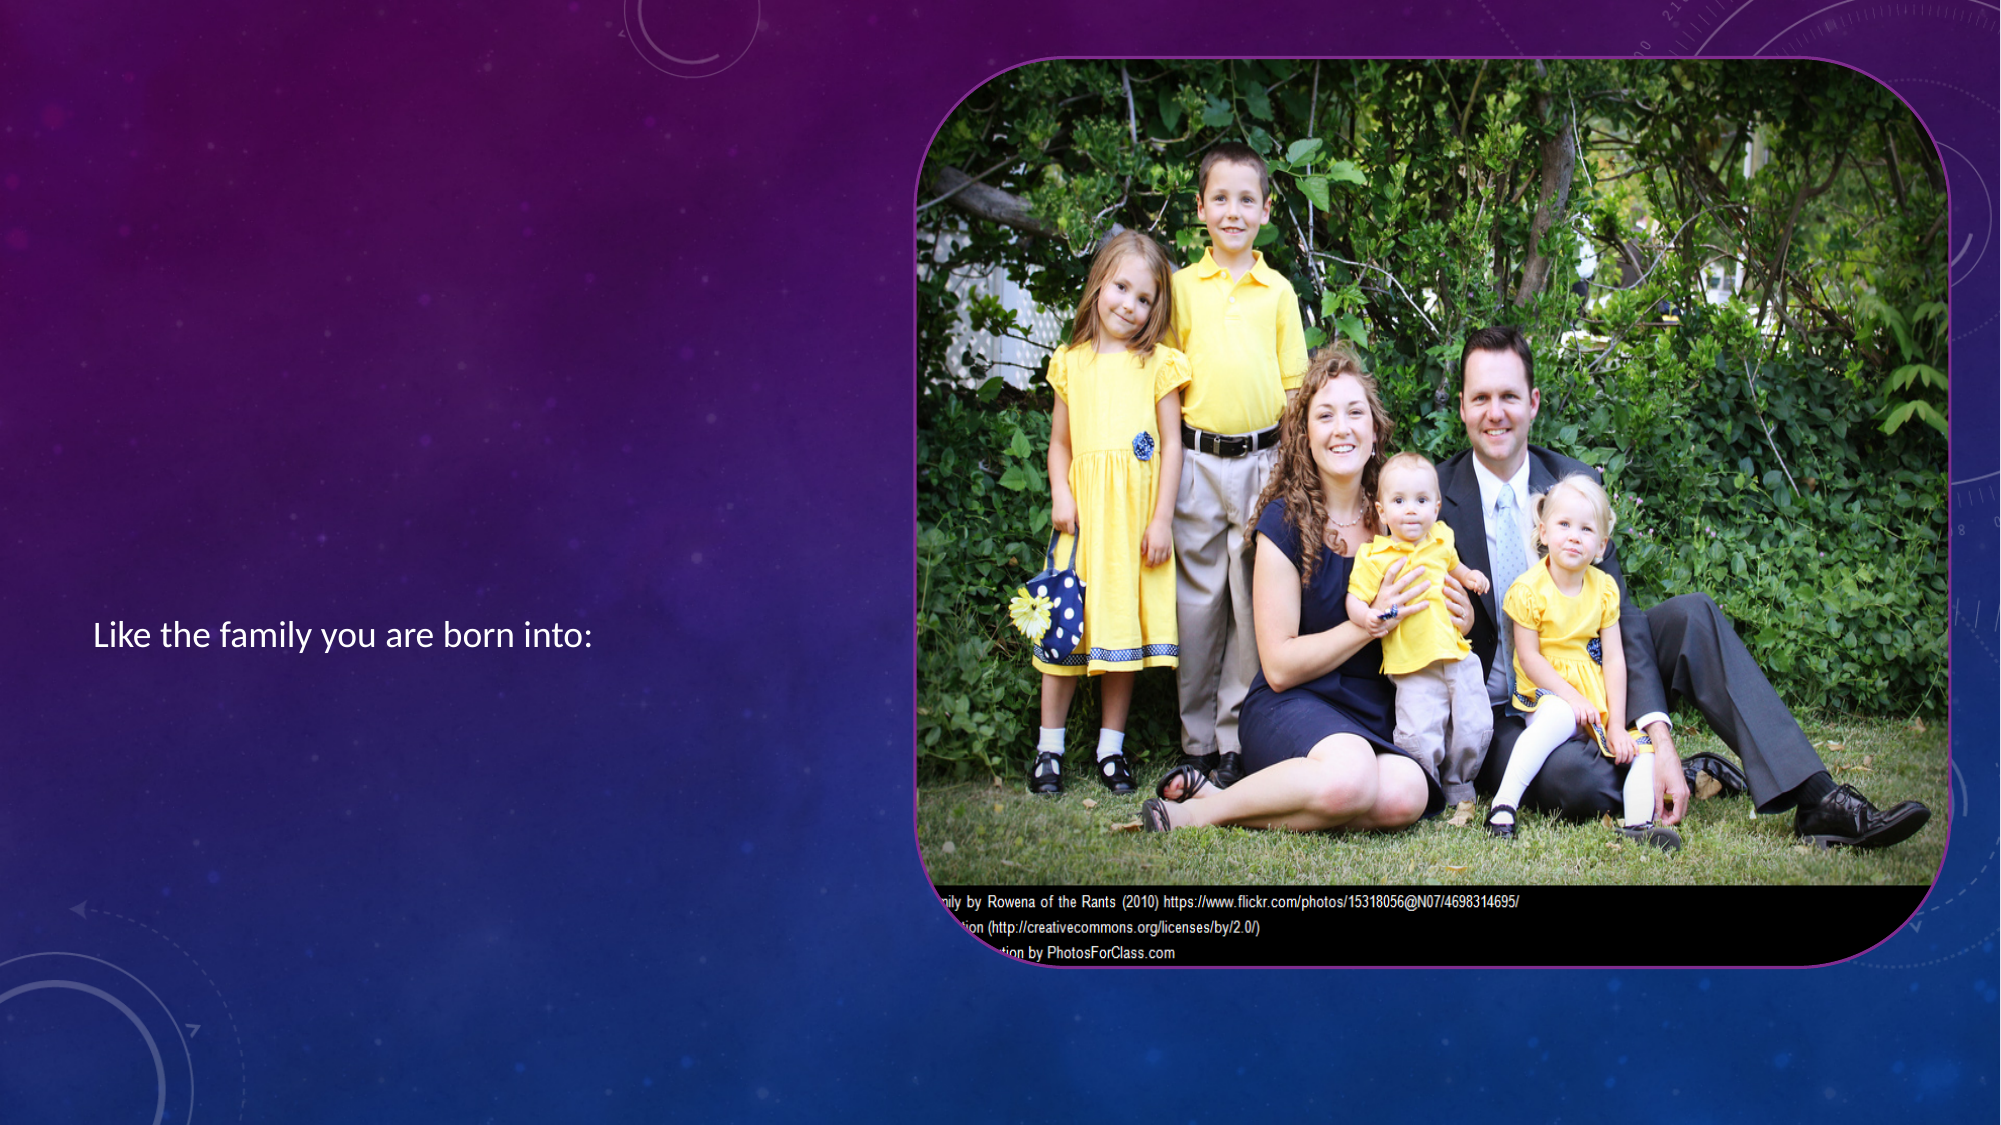

Like the family you are born into: